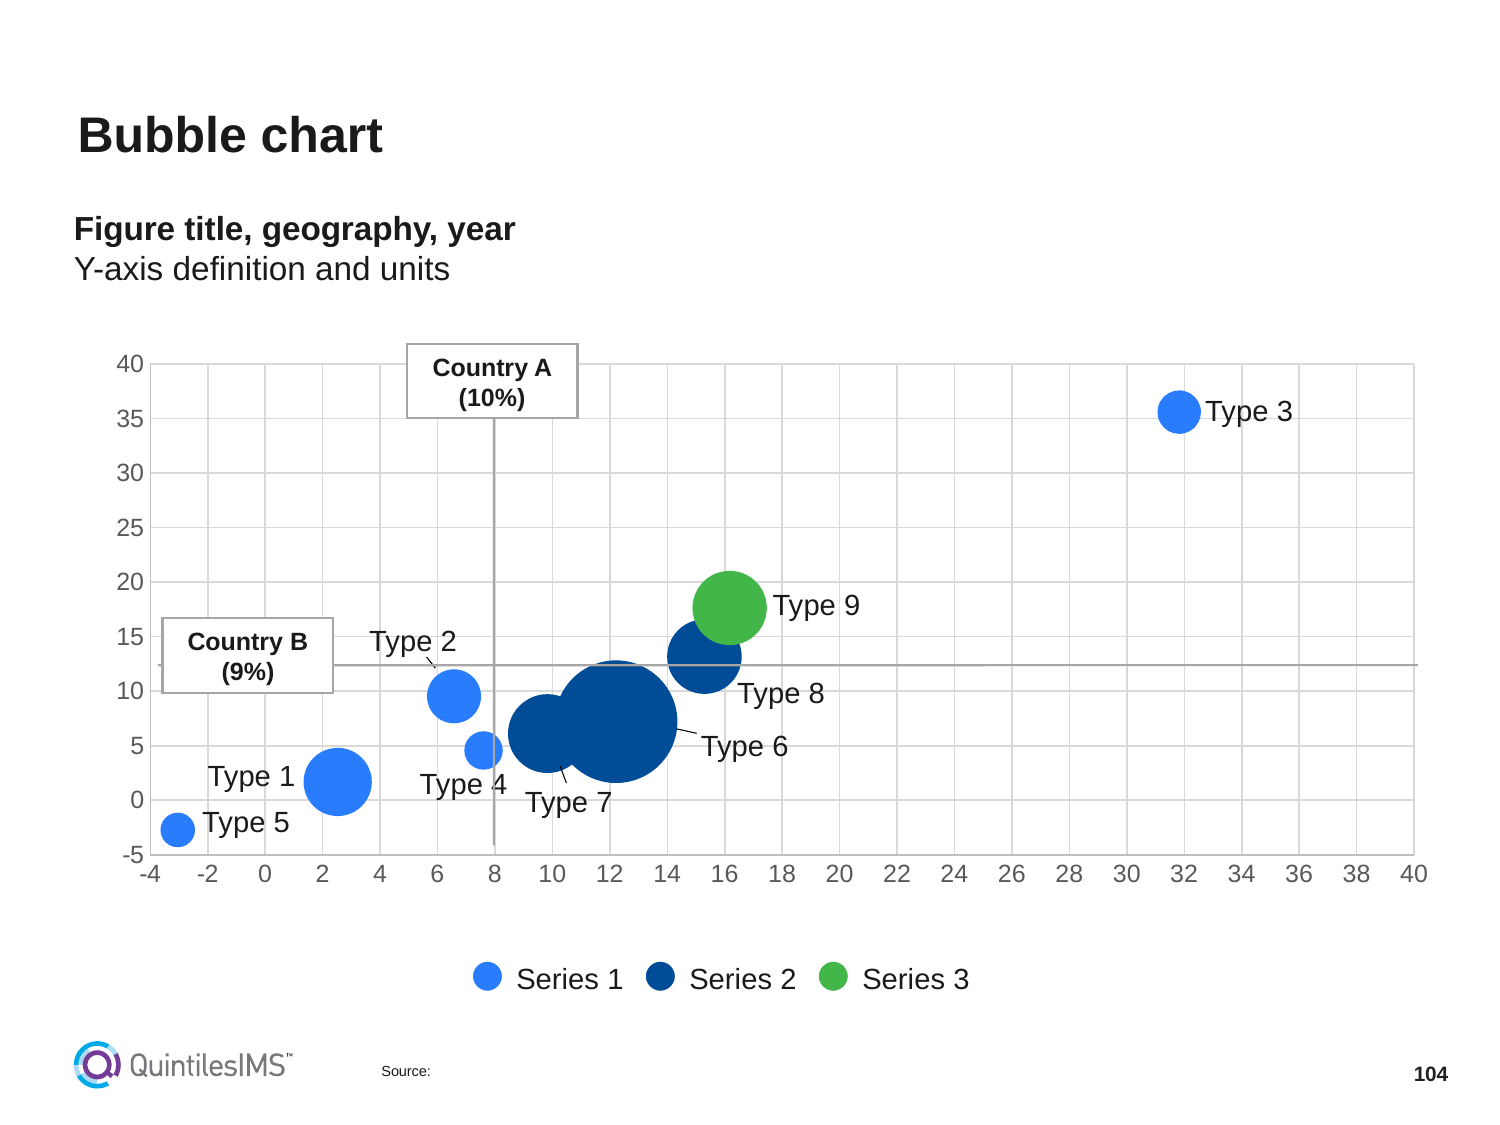

# Bubble chart
Figure title, geography, year
Y-axis definition and units

### Chart

| Category |  |  |  |
|---|---|---|---|
Country A (10%)
Type 3

Type 9
Country B (9%)
Type 2

Type 8
Type 6
Type 1
Type 4
Type 7
Type 5
Series 1
Series 2
Series 3

Source: